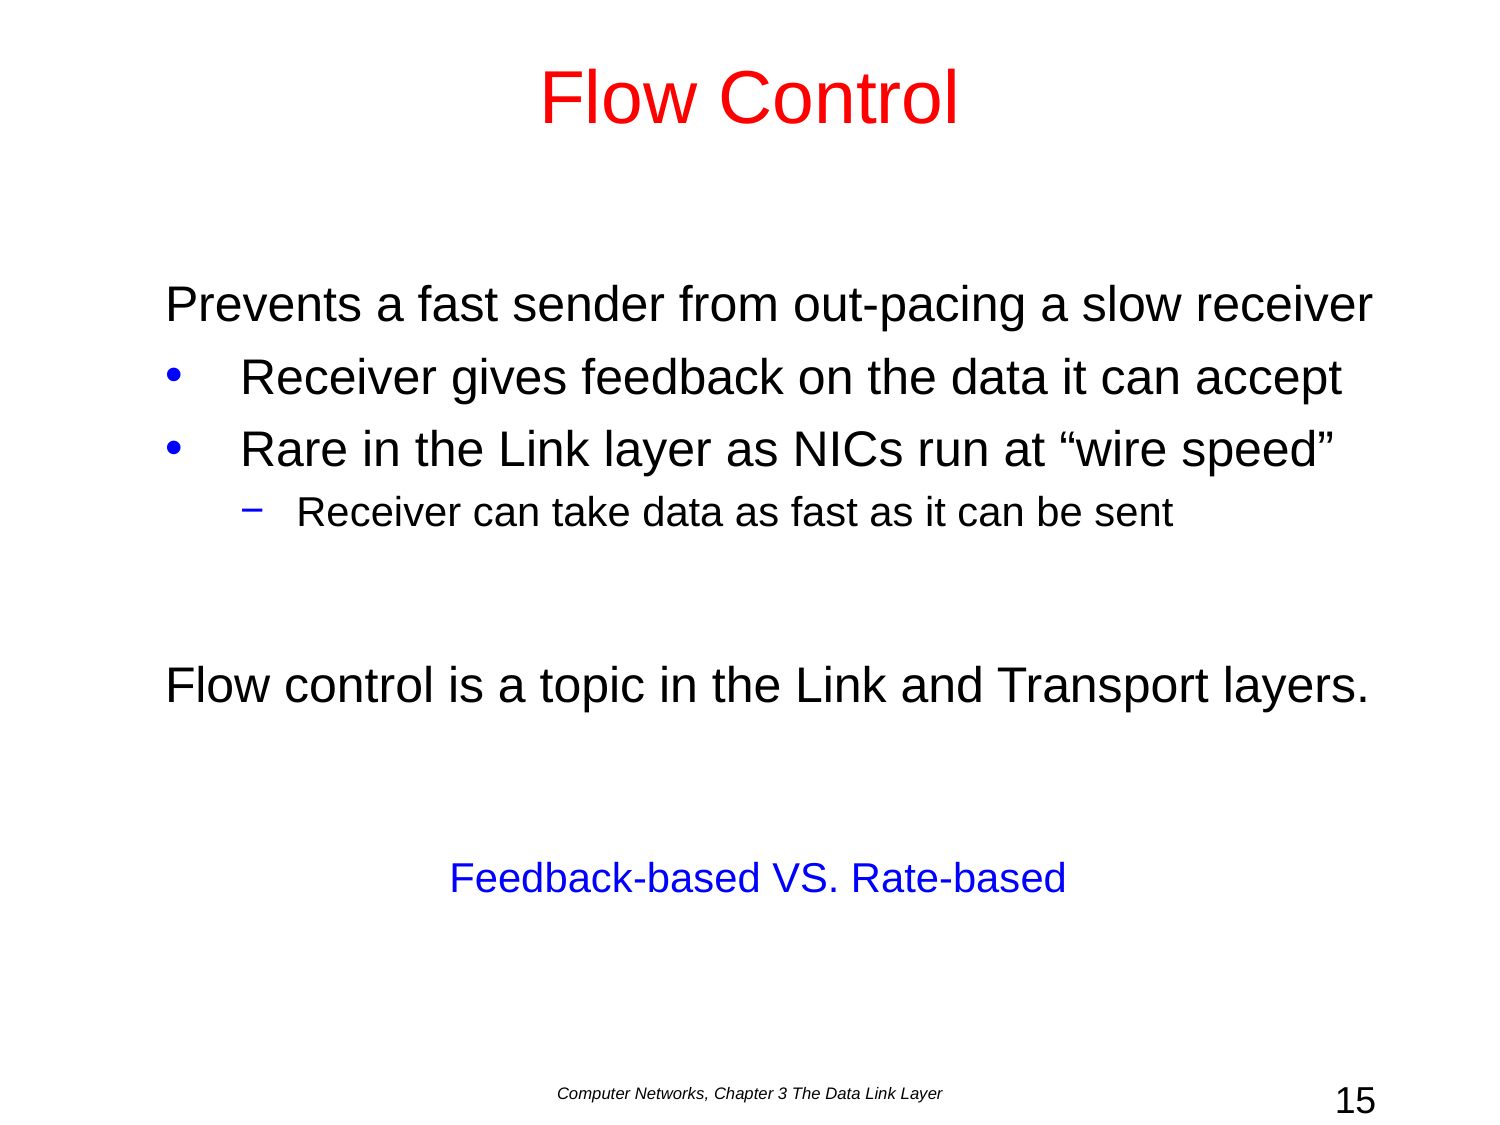

# Flow Control
Prevents a fast sender from out-pacing a slow receiver
Receiver gives feedback on the data it can accept
Rare in the Link layer as NICs run at “wire speed”
Receiver can take data as fast as it can be sent

Flow control is a topic in the Link and Transport layers.
Feedback-based VS. Rate-based
Computer Networks, Chapter 3 The Data Link Layer